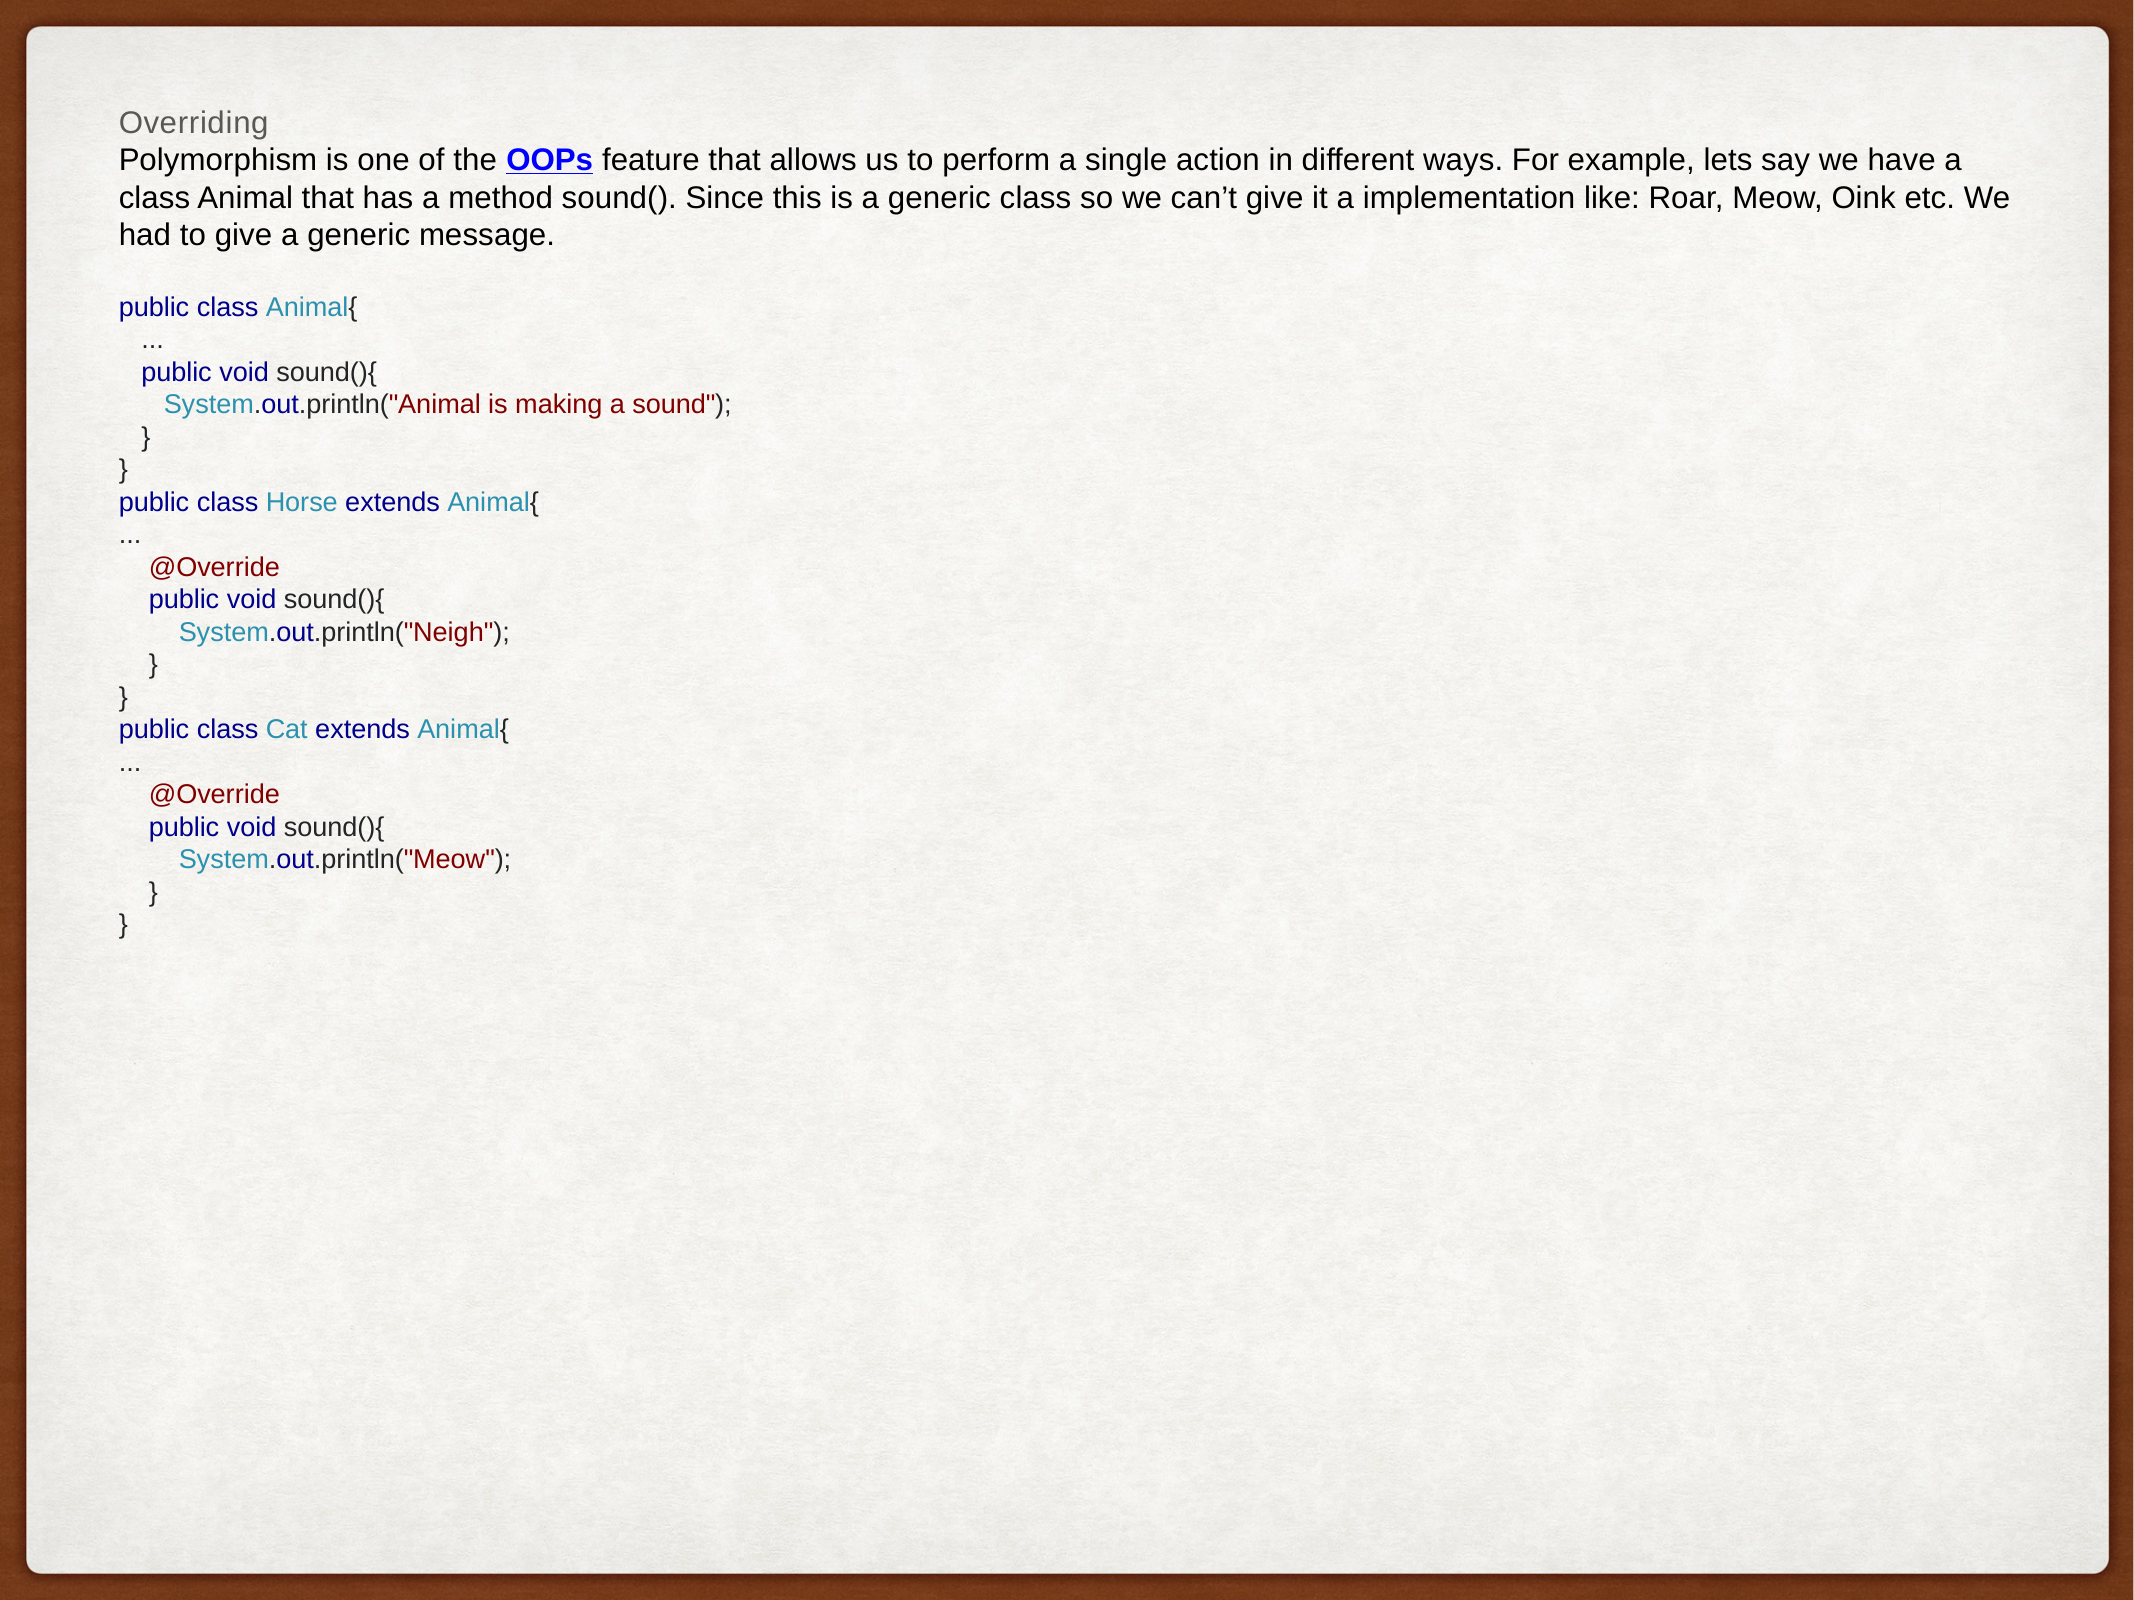

Overriding
Polymorphism is one of the OOPs feature that allows us to perform a single action in different ways. For example, lets say we have a class Animal that has a method sound(). Since this is a generic class so we can’t give it a implementation like: Roar, Meow, Oink etc. We had to give a generic message.

public class Animal{
   ...
   public void sound(){
      System.out.println("Animal is making a sound");
   }
}
public class Horse extends Animal{
...
    @Override
    public void sound(){
        System.out.println("Neigh");
    }
}
public class Cat extends Animal{
...
    @Override
    public void sound(){
        System.out.println("Meow");
    }
}